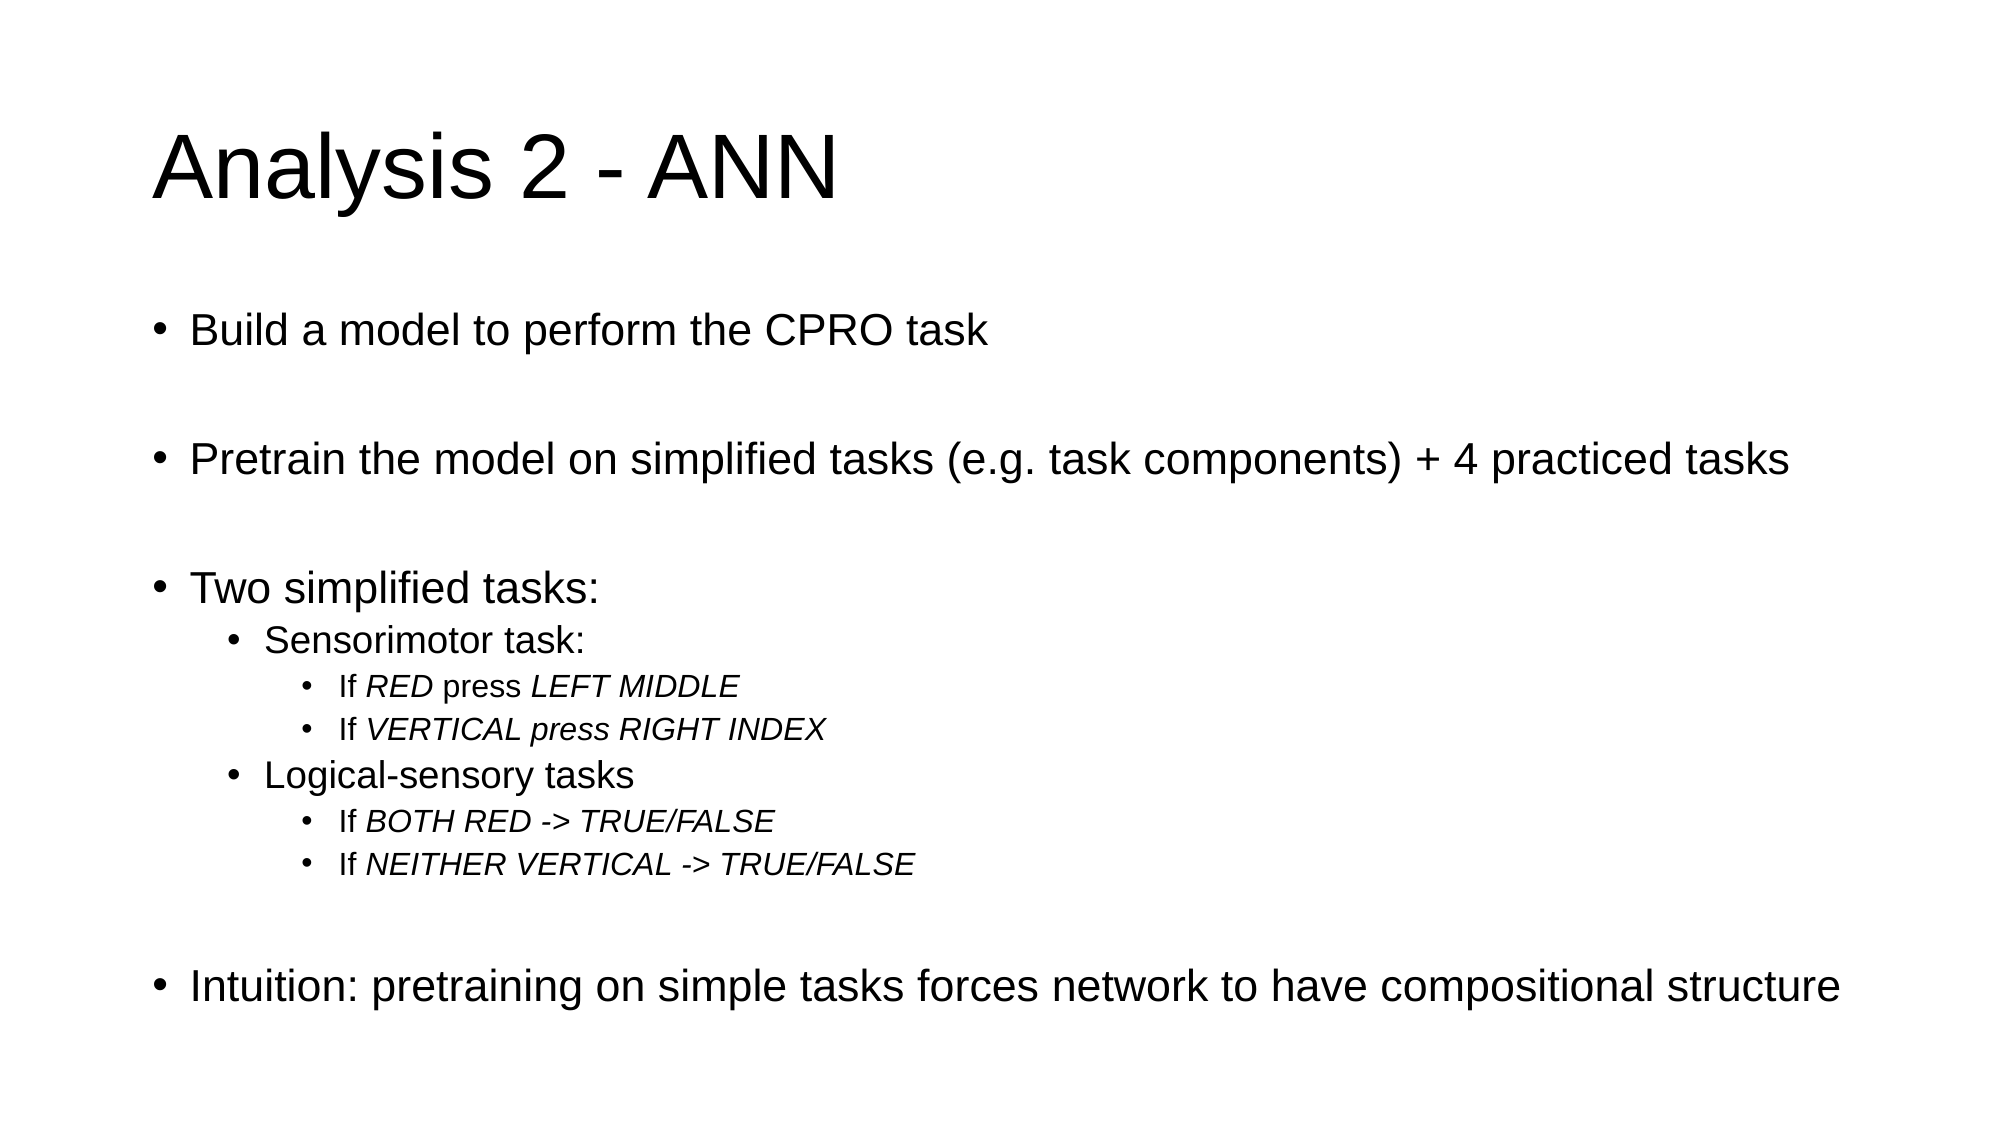

# Analysis 2 - ANN
Build a model to perform the CPRO task

Pretrain the model on simplified tasks (e.g. task components) + 4 practiced tasks

Two simplified tasks:
Sensorimotor task:
If RED press LEFT MIDDLE
If VERTICAL press RIGHT INDEX
Logical-sensory tasks
If BOTH RED -> TRUE/FALSE
If NEITHER VERTICAL -> TRUE/FALSE

Intuition: pretraining on simple tasks forces network to have compositional structure